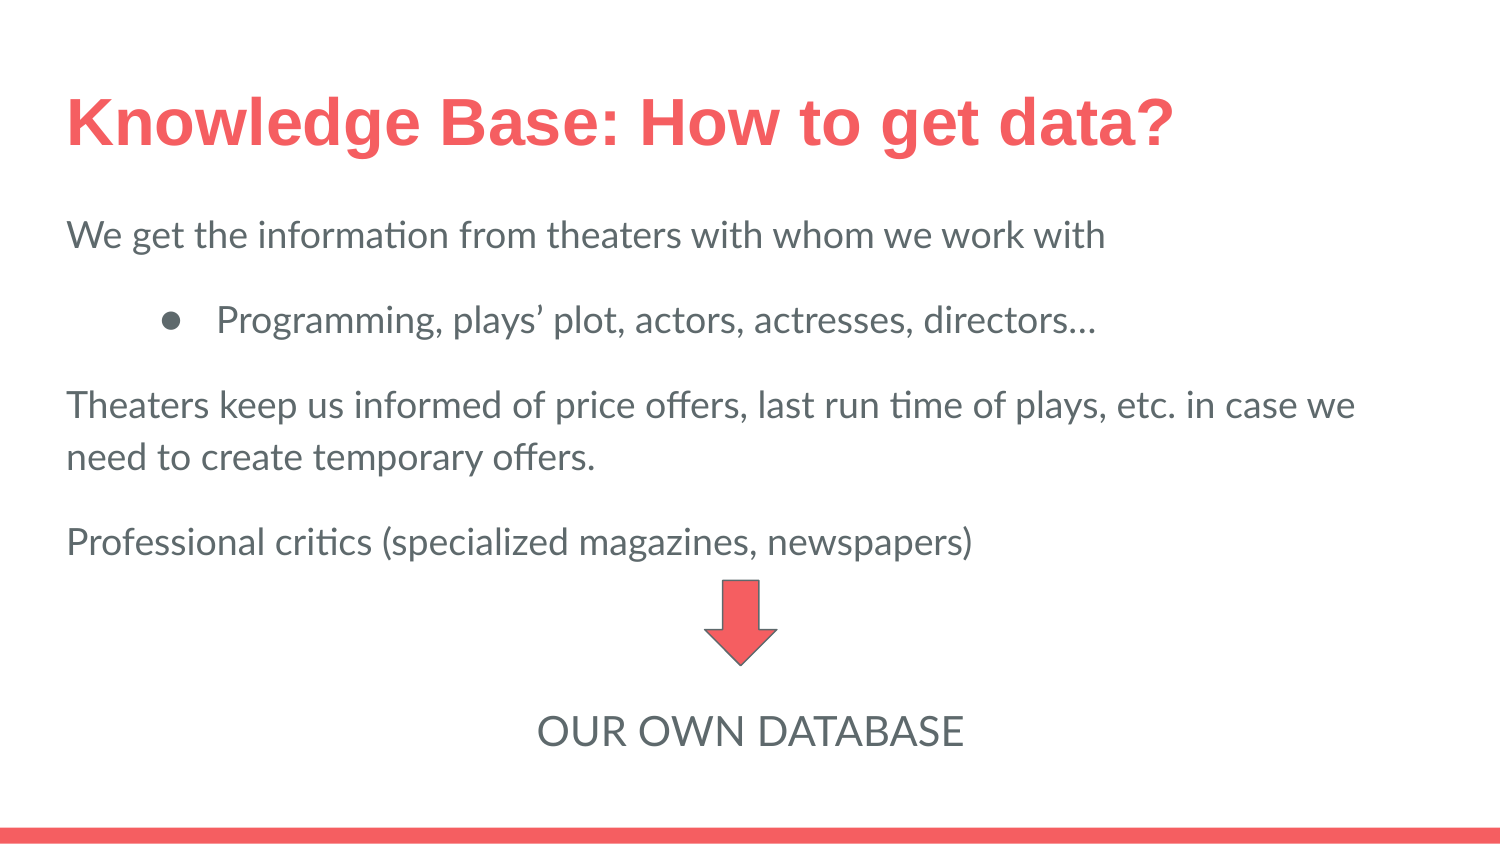

# Knowledge Base: How to get data?
We get the information from theaters with whom we work with
Programming, plays’ plot, actors, actresses, directors…
Theaters keep us informed of price offers, last run time of plays, etc. in case we need to create temporary offers.
Professional critics (specialized magazines, newspapers)

OUR OWN DATABASE